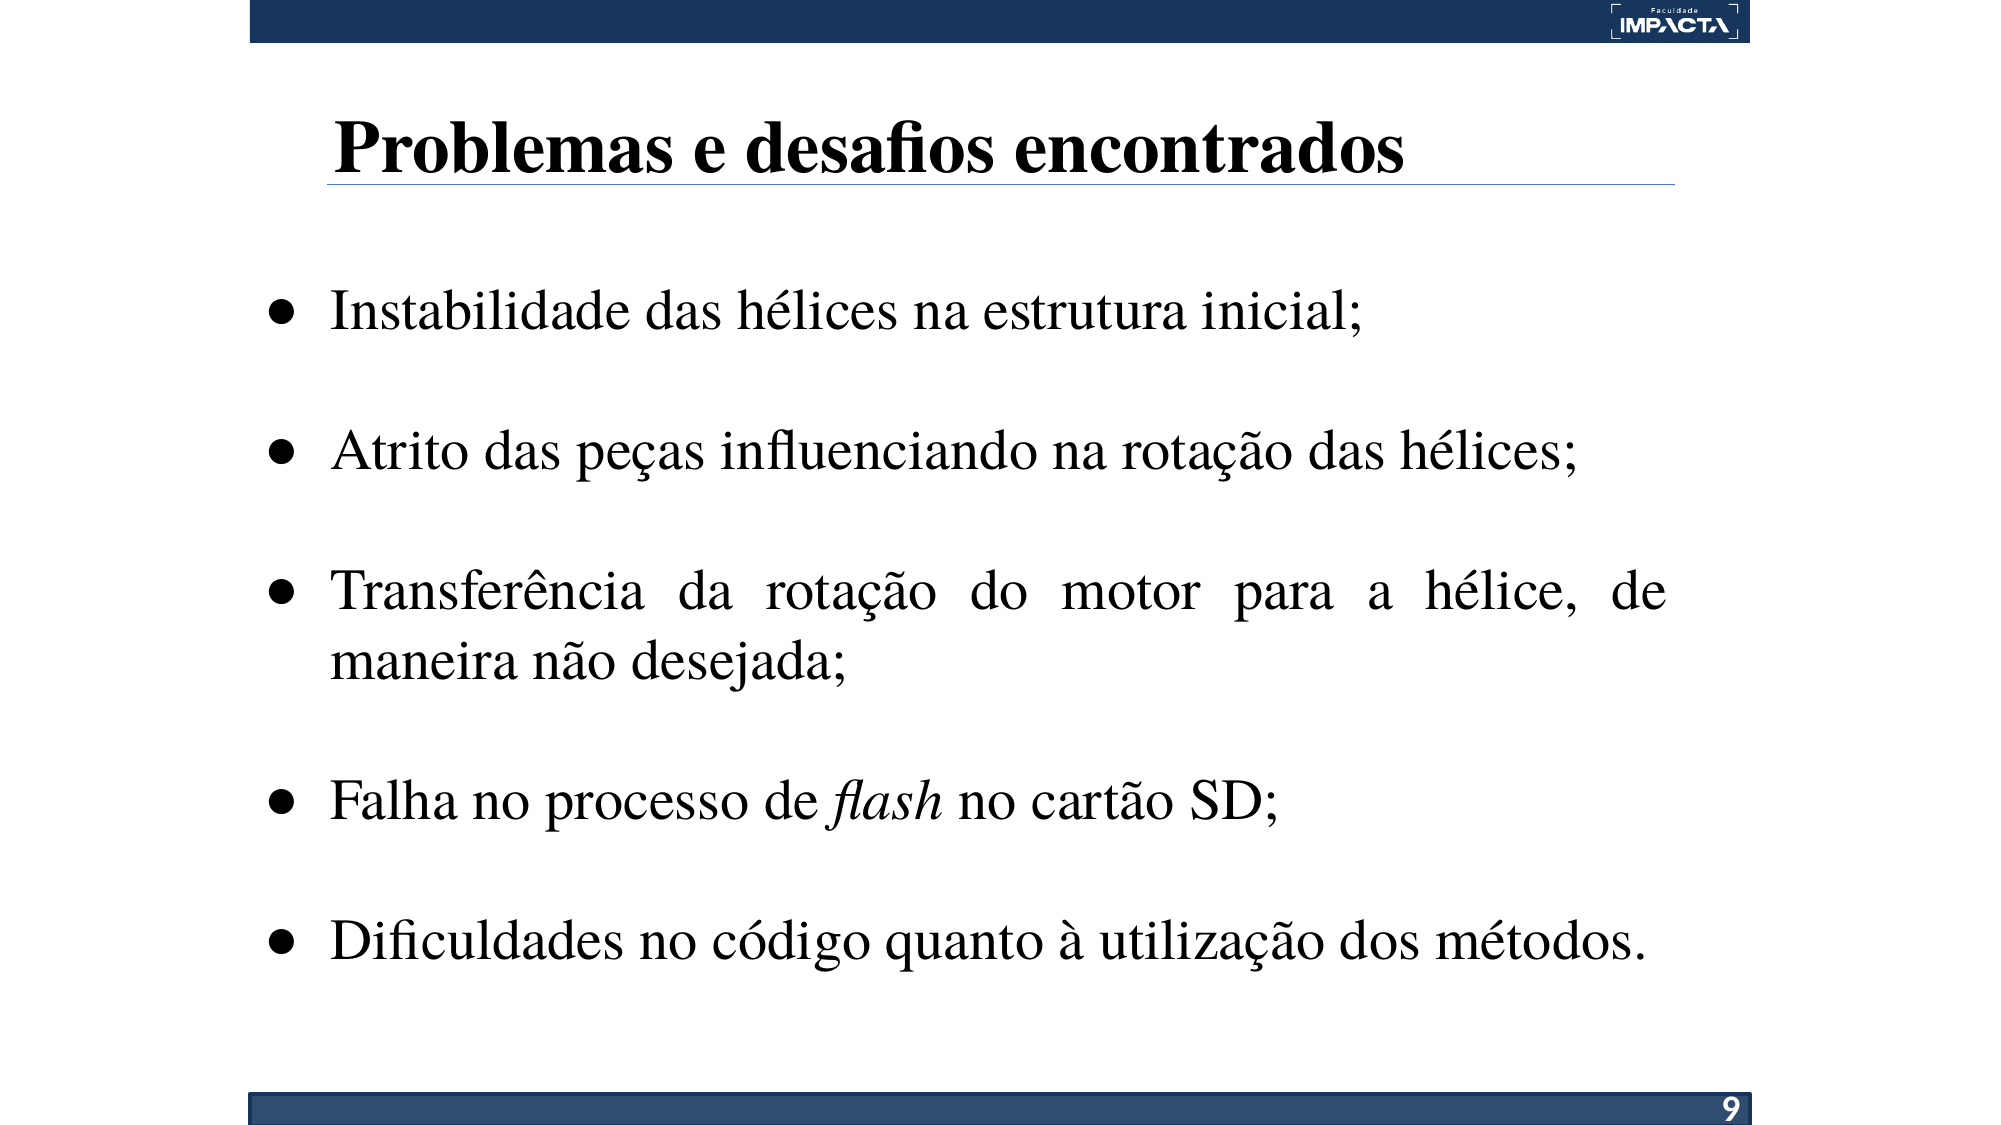

# Problemas e desafios encontrados
Instabilidade das hélices na estrutura inicial;

Atrito das peças influenciando na rotação das hélices;

Transferência da rotação do motor para a hélice, de maneira não desejada;

Falha no processo de flash no cartão SD;

Dificuldades no código quanto à utilização dos métodos.
9